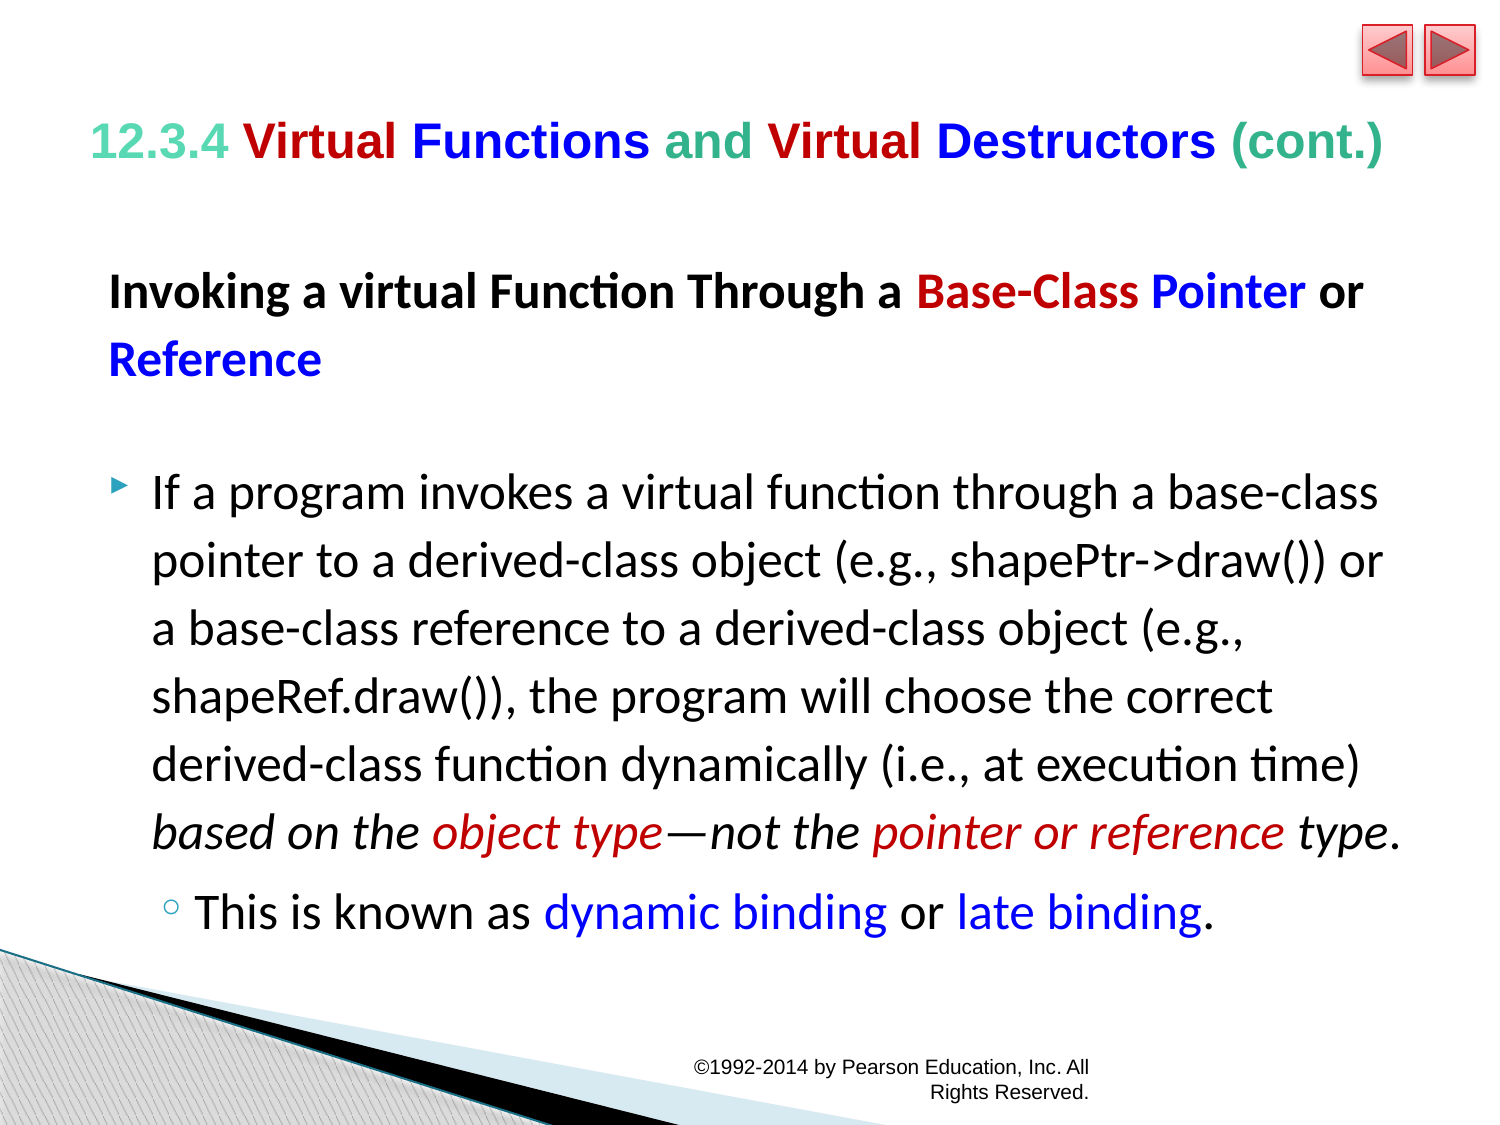

# 12.3.4 Virtual Functions and Virtual Destructors (cont.)
Invoking a virtual Function Through a Base-Class Pointer or Reference

If a program invokes a virtual function through a base-class pointer to a derived-class object (e.g., shapePtr->draw()) or a base-class reference to a derived-class object (e.g., shapeRef.draw()), the program will choose the correct derived-class function dynamically (i.e., at execution time) based on the object type—not the pointer or reference type.
This is known as dynamic binding or late binding.
©1992-2014 by Pearson Education, Inc. All Rights Reserved.